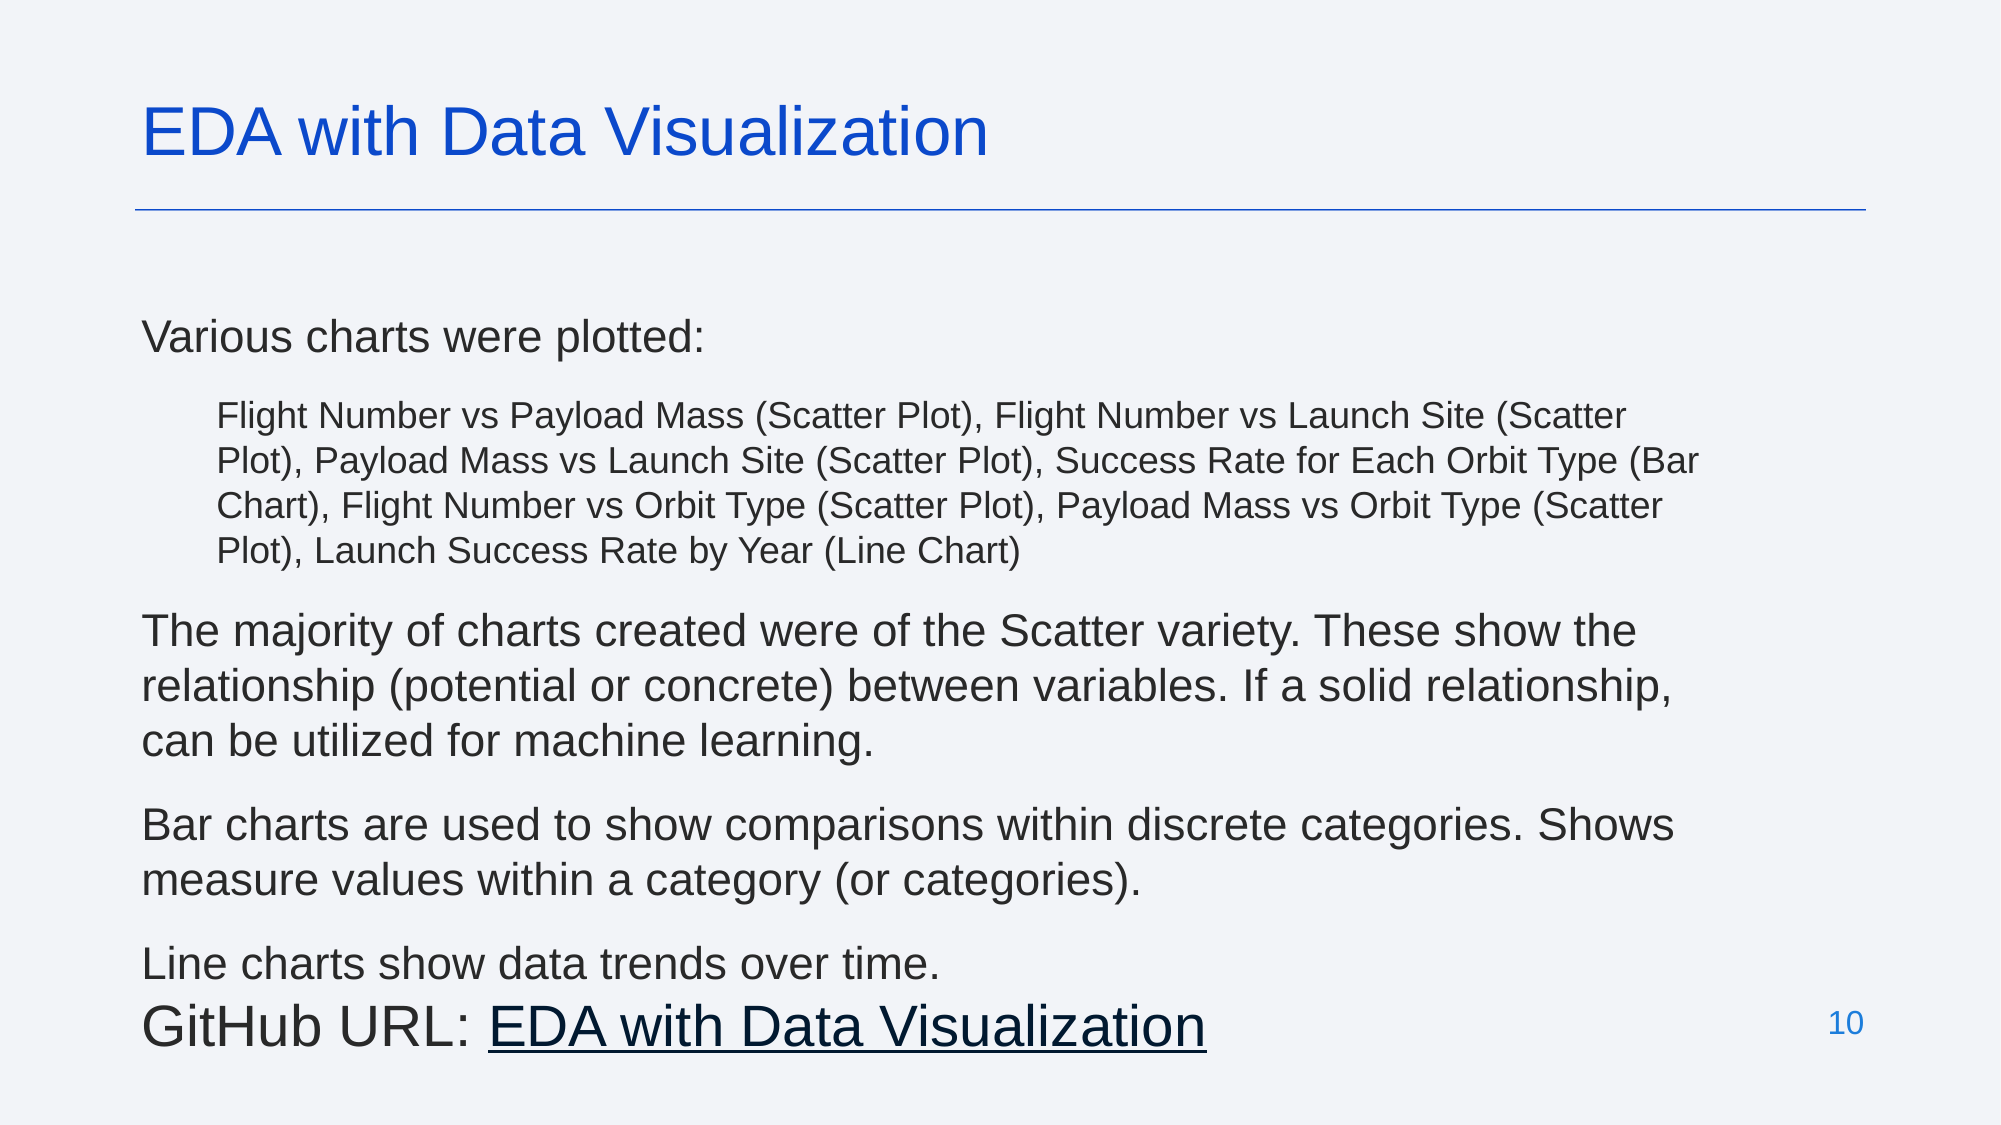

EDA with Data Visualization
Various charts were plotted:
Flight Number vs Payload Mass (Scatter Plot), Flight Number vs Launch Site (Scatter Plot), Payload Mass vs Launch Site (Scatter Plot), Success Rate for Each Orbit Type (Bar Chart), Flight Number vs Orbit Type (Scatter Plot), Payload Mass vs Orbit Type (Scatter Plot), Launch Success Rate by Year (Line Chart)
The majority of charts created were of the Scatter variety. These show the relationship (potential or concrete) between variables. If a solid relationship, can be utilized for machine learning.
Bar charts are used to show comparisons within discrete categories. Shows measure values within a category (or categories).
Line charts show data trends over time.
GitHub URL: EDA with Data Visualization

10